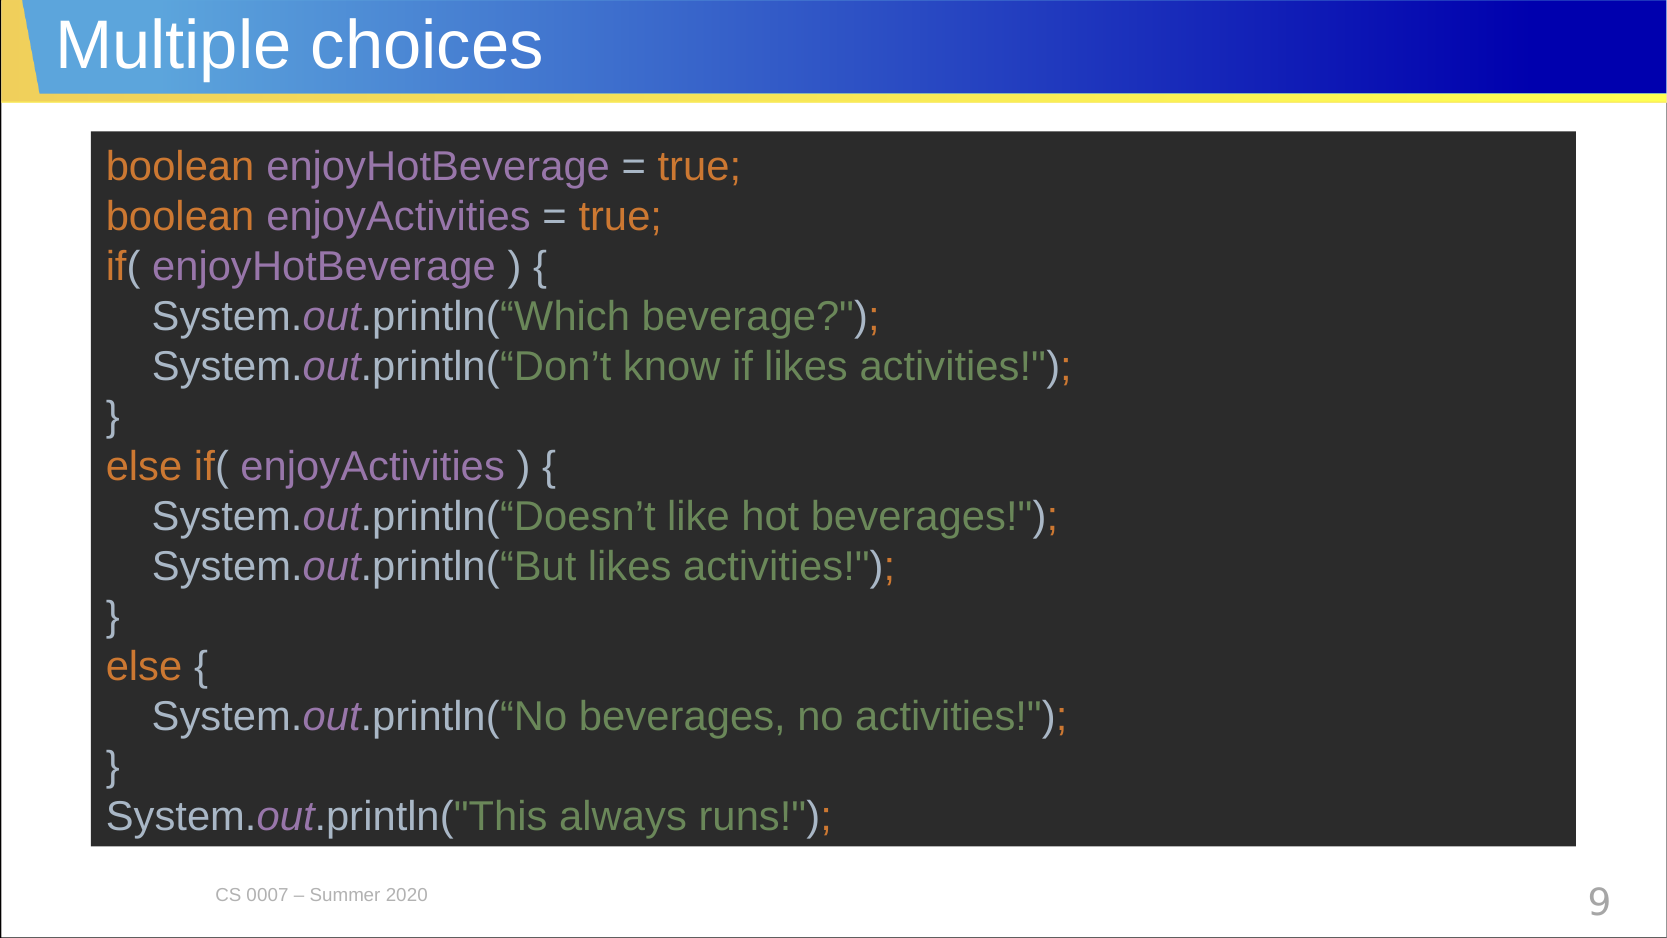

# Multiple choices
boolean enjoyHotBeverage = true;
boolean enjoyActivities = true;
if( enjoyHotBeverage ) {
    System.out.println(“Which beverage?");
    System.out.println(“Don’t know if likes activities!");
}
else if( enjoyActivities ) {
    System.out.println(“Doesn’t like hot beverages!");
    System.out.println(“But likes activities!");
}
else {
    System.out.println(“No beverages, no activities!");
}
System.out.println("This always runs!");
CS 0007 – Summer 2020
9